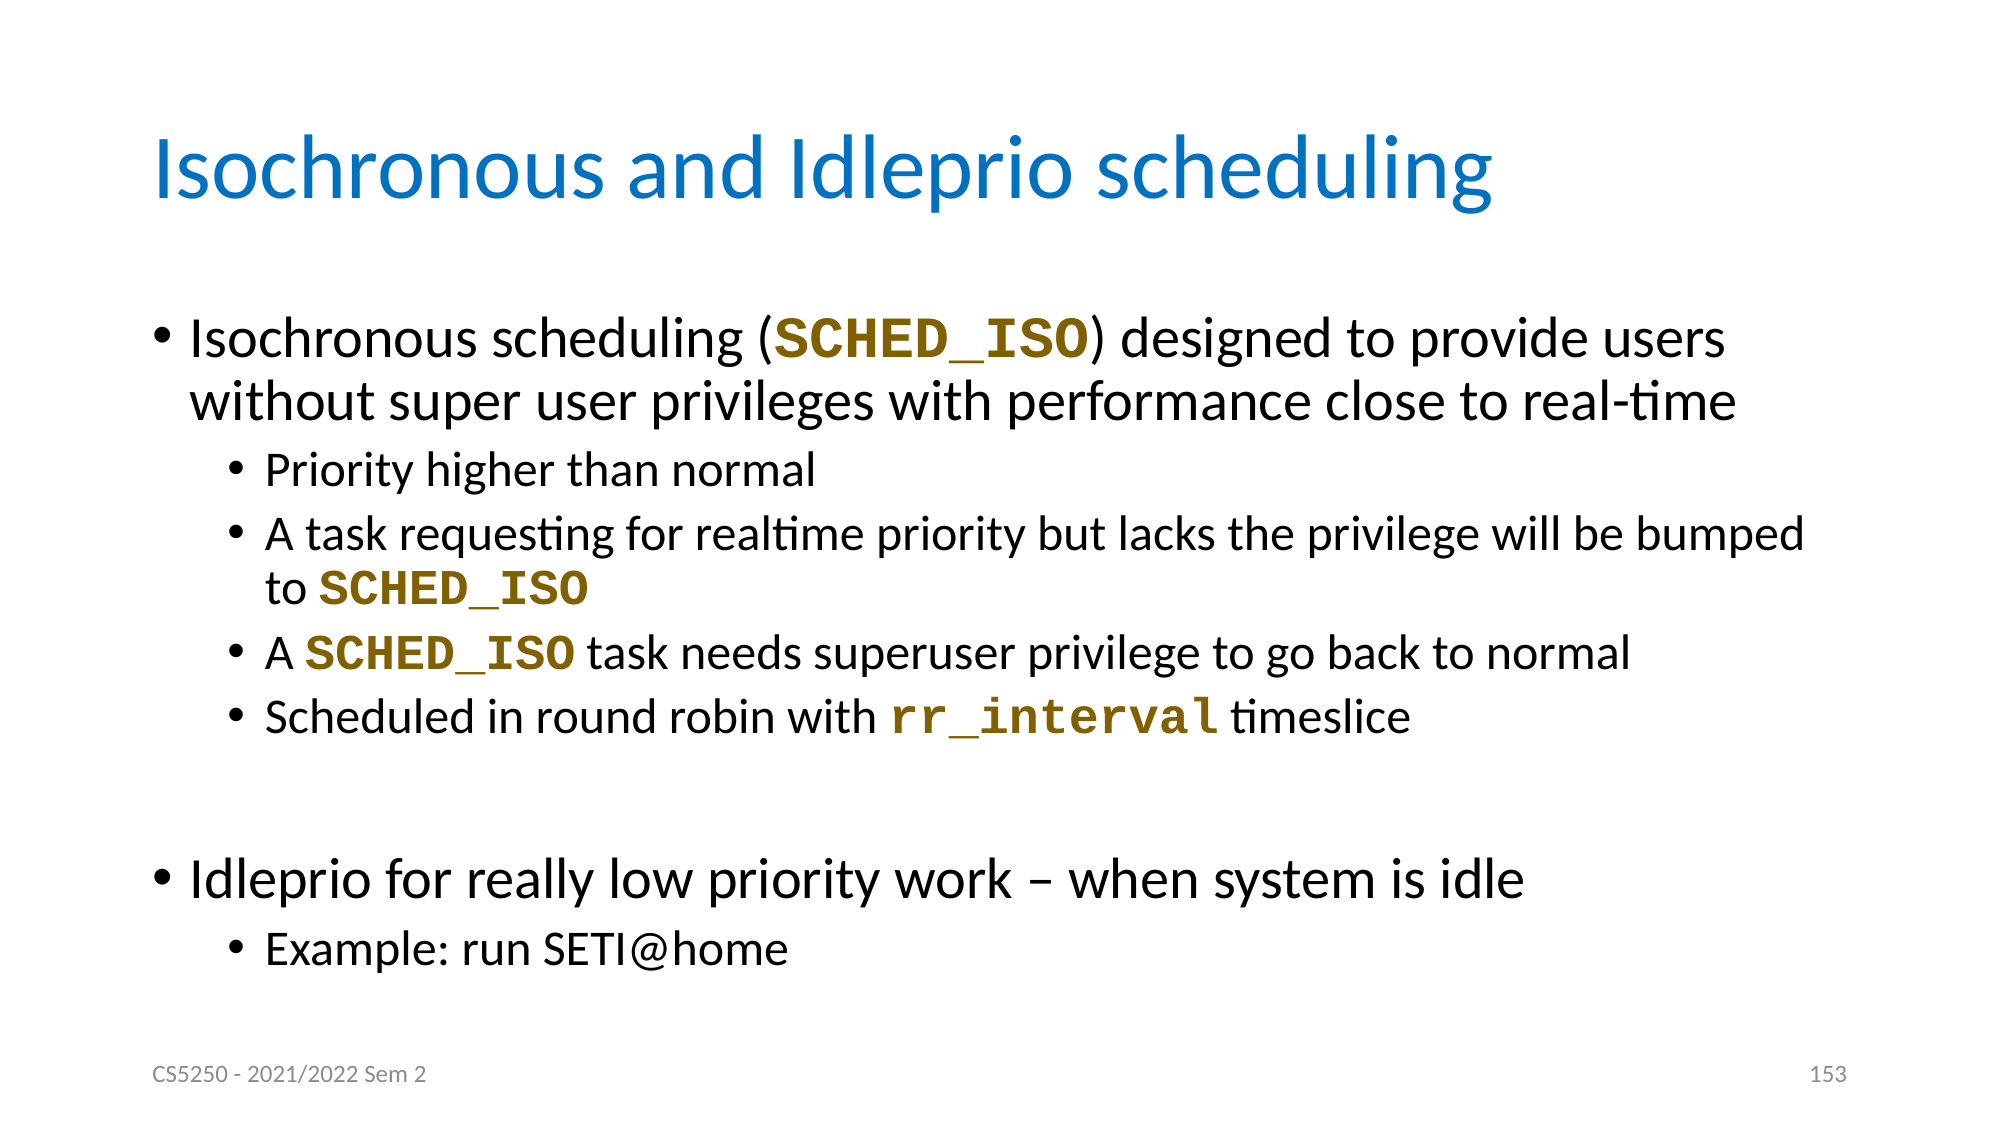

# Isochronous and Idleprio scheduling
Isochronous scheduling (SCHED_ISO) designed to provide users without super user privileges with performance close to real-time
Priority higher than normal
A task requesting for realtime priority but lacks the privilege will be bumped to SCHED_ISO
A SCHED_ISO task needs superuser privilege to go back to normal
Scheduled in round robin with rr_interval timeslice

Idleprio for really low priority work – when system is idle
Example: run SETI@home
CS5250 - 2021/2022 Sem 2
153